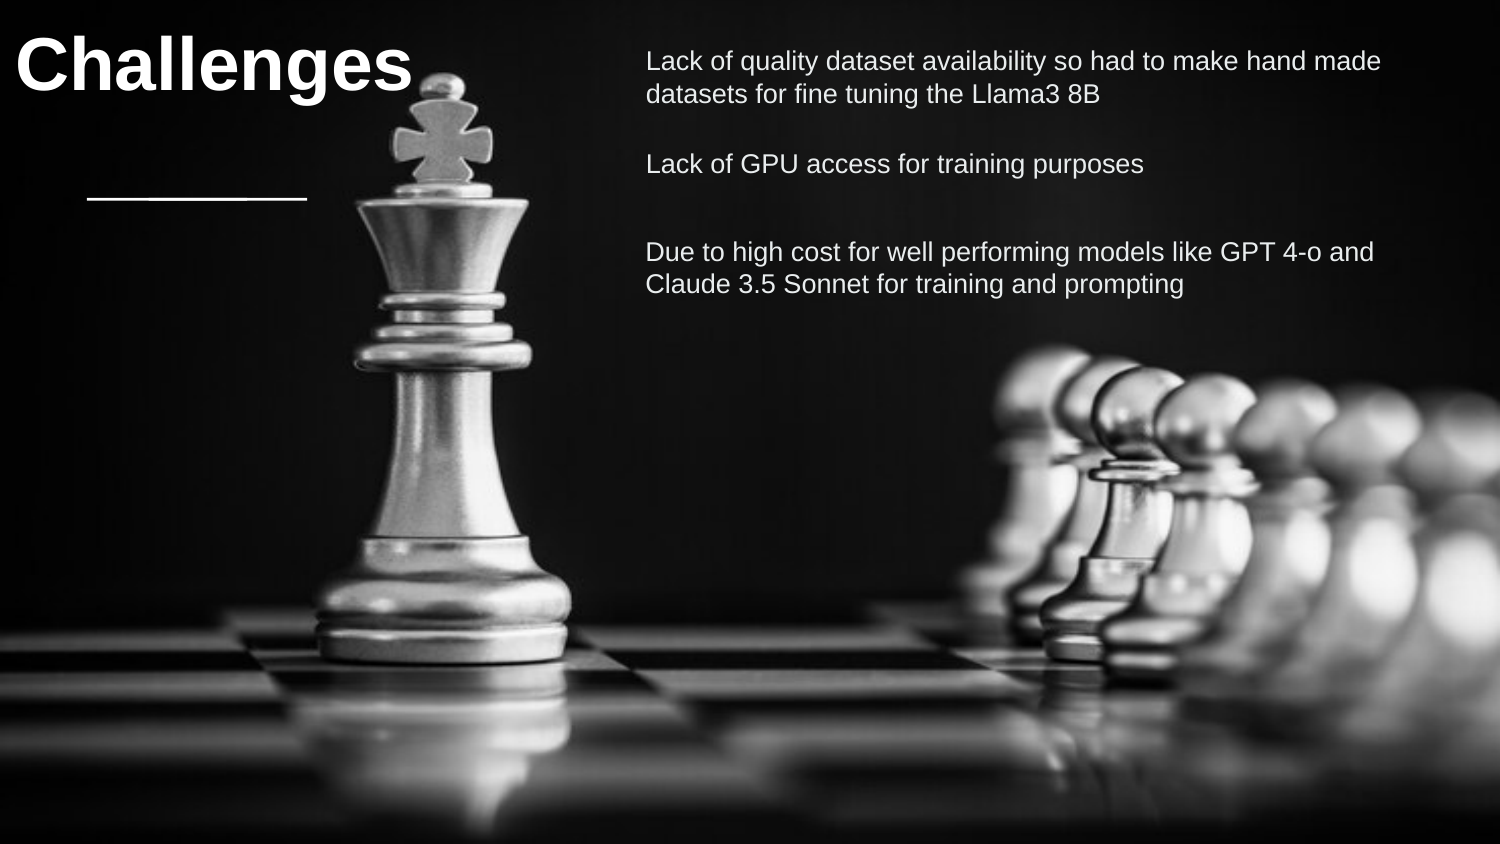

# Challenges
Lack of quality dataset availability so had to make hand made datasets for fine tuning the Llama3 8B
Lack of GPU access for training purposes
Due to high cost for well performing models like GPT 4-o and Claude 3.5 Sonnet for training and prompting